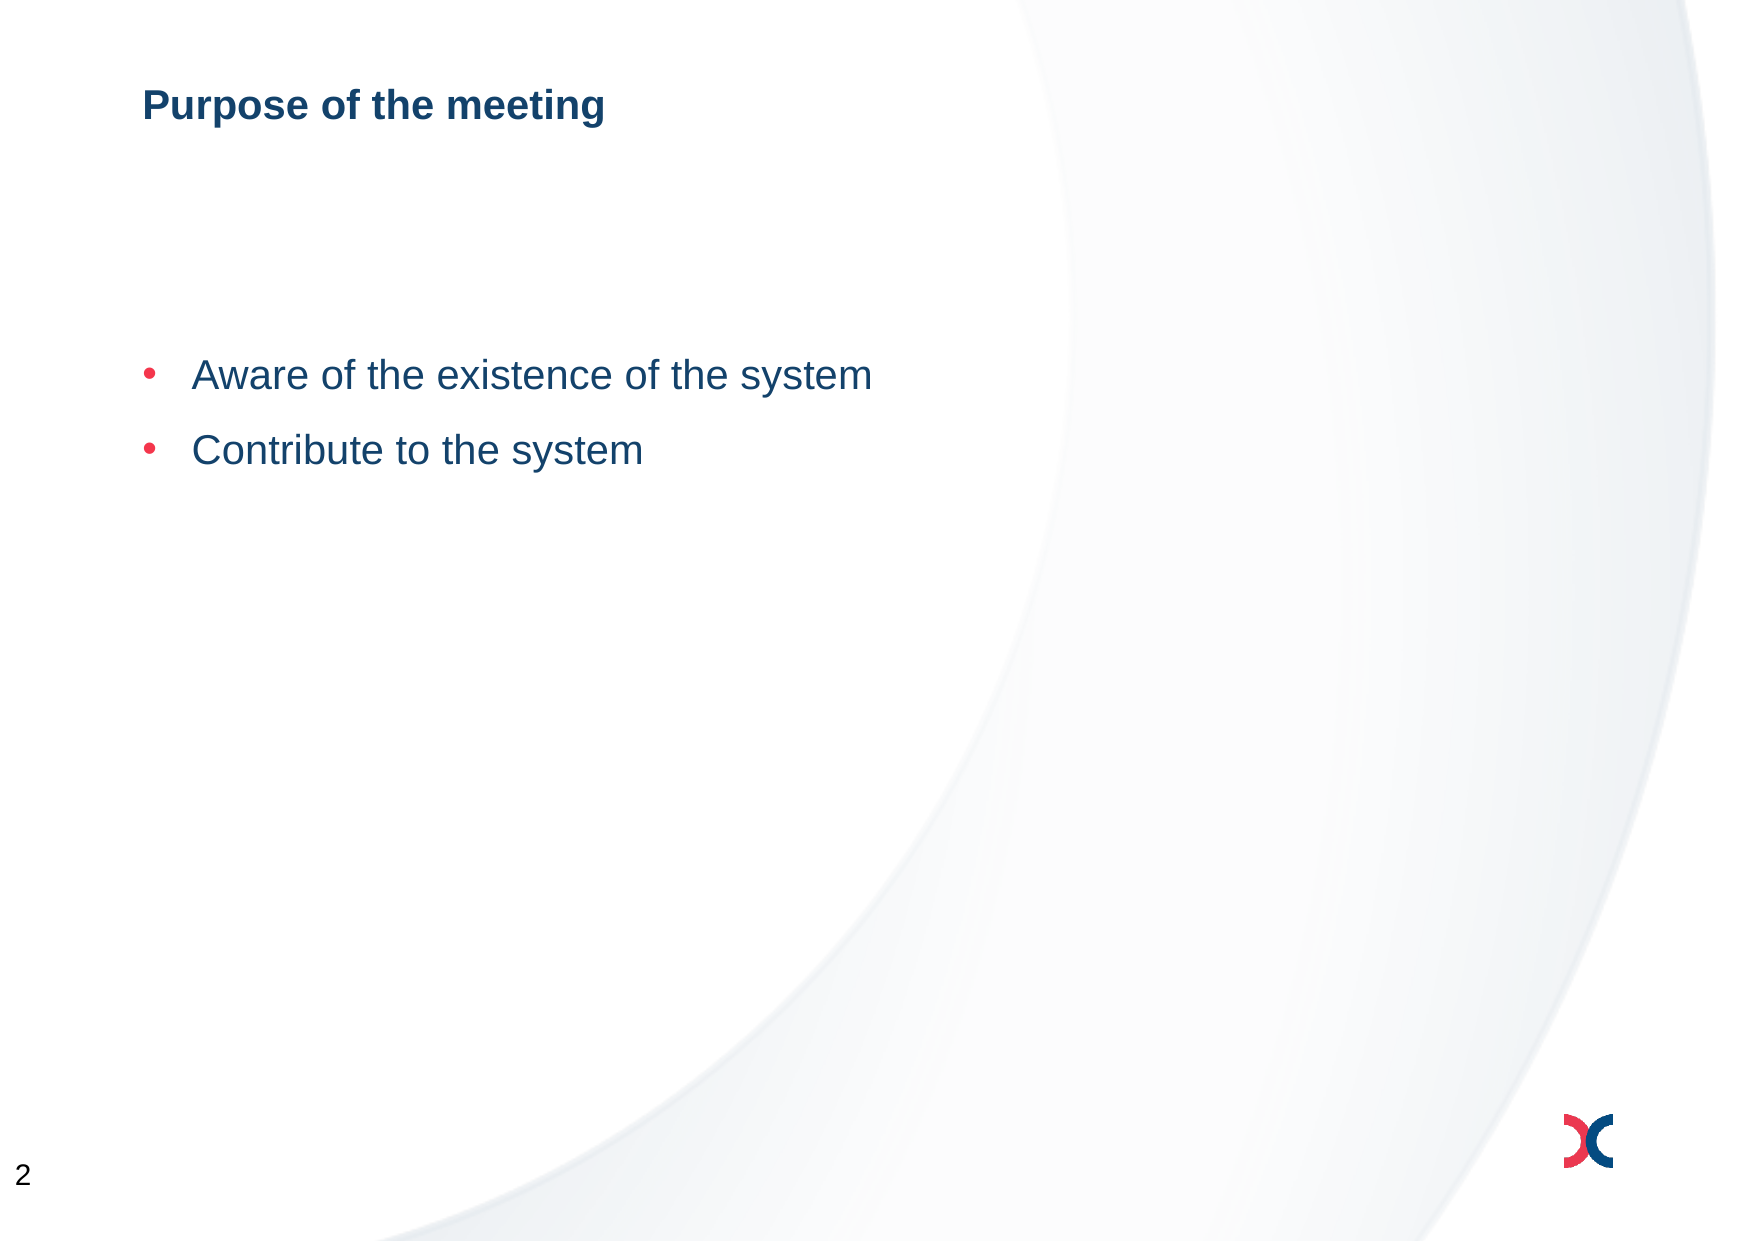

# Purpose of the meeting
Aware of the existence of the system
Contribute to the system

2